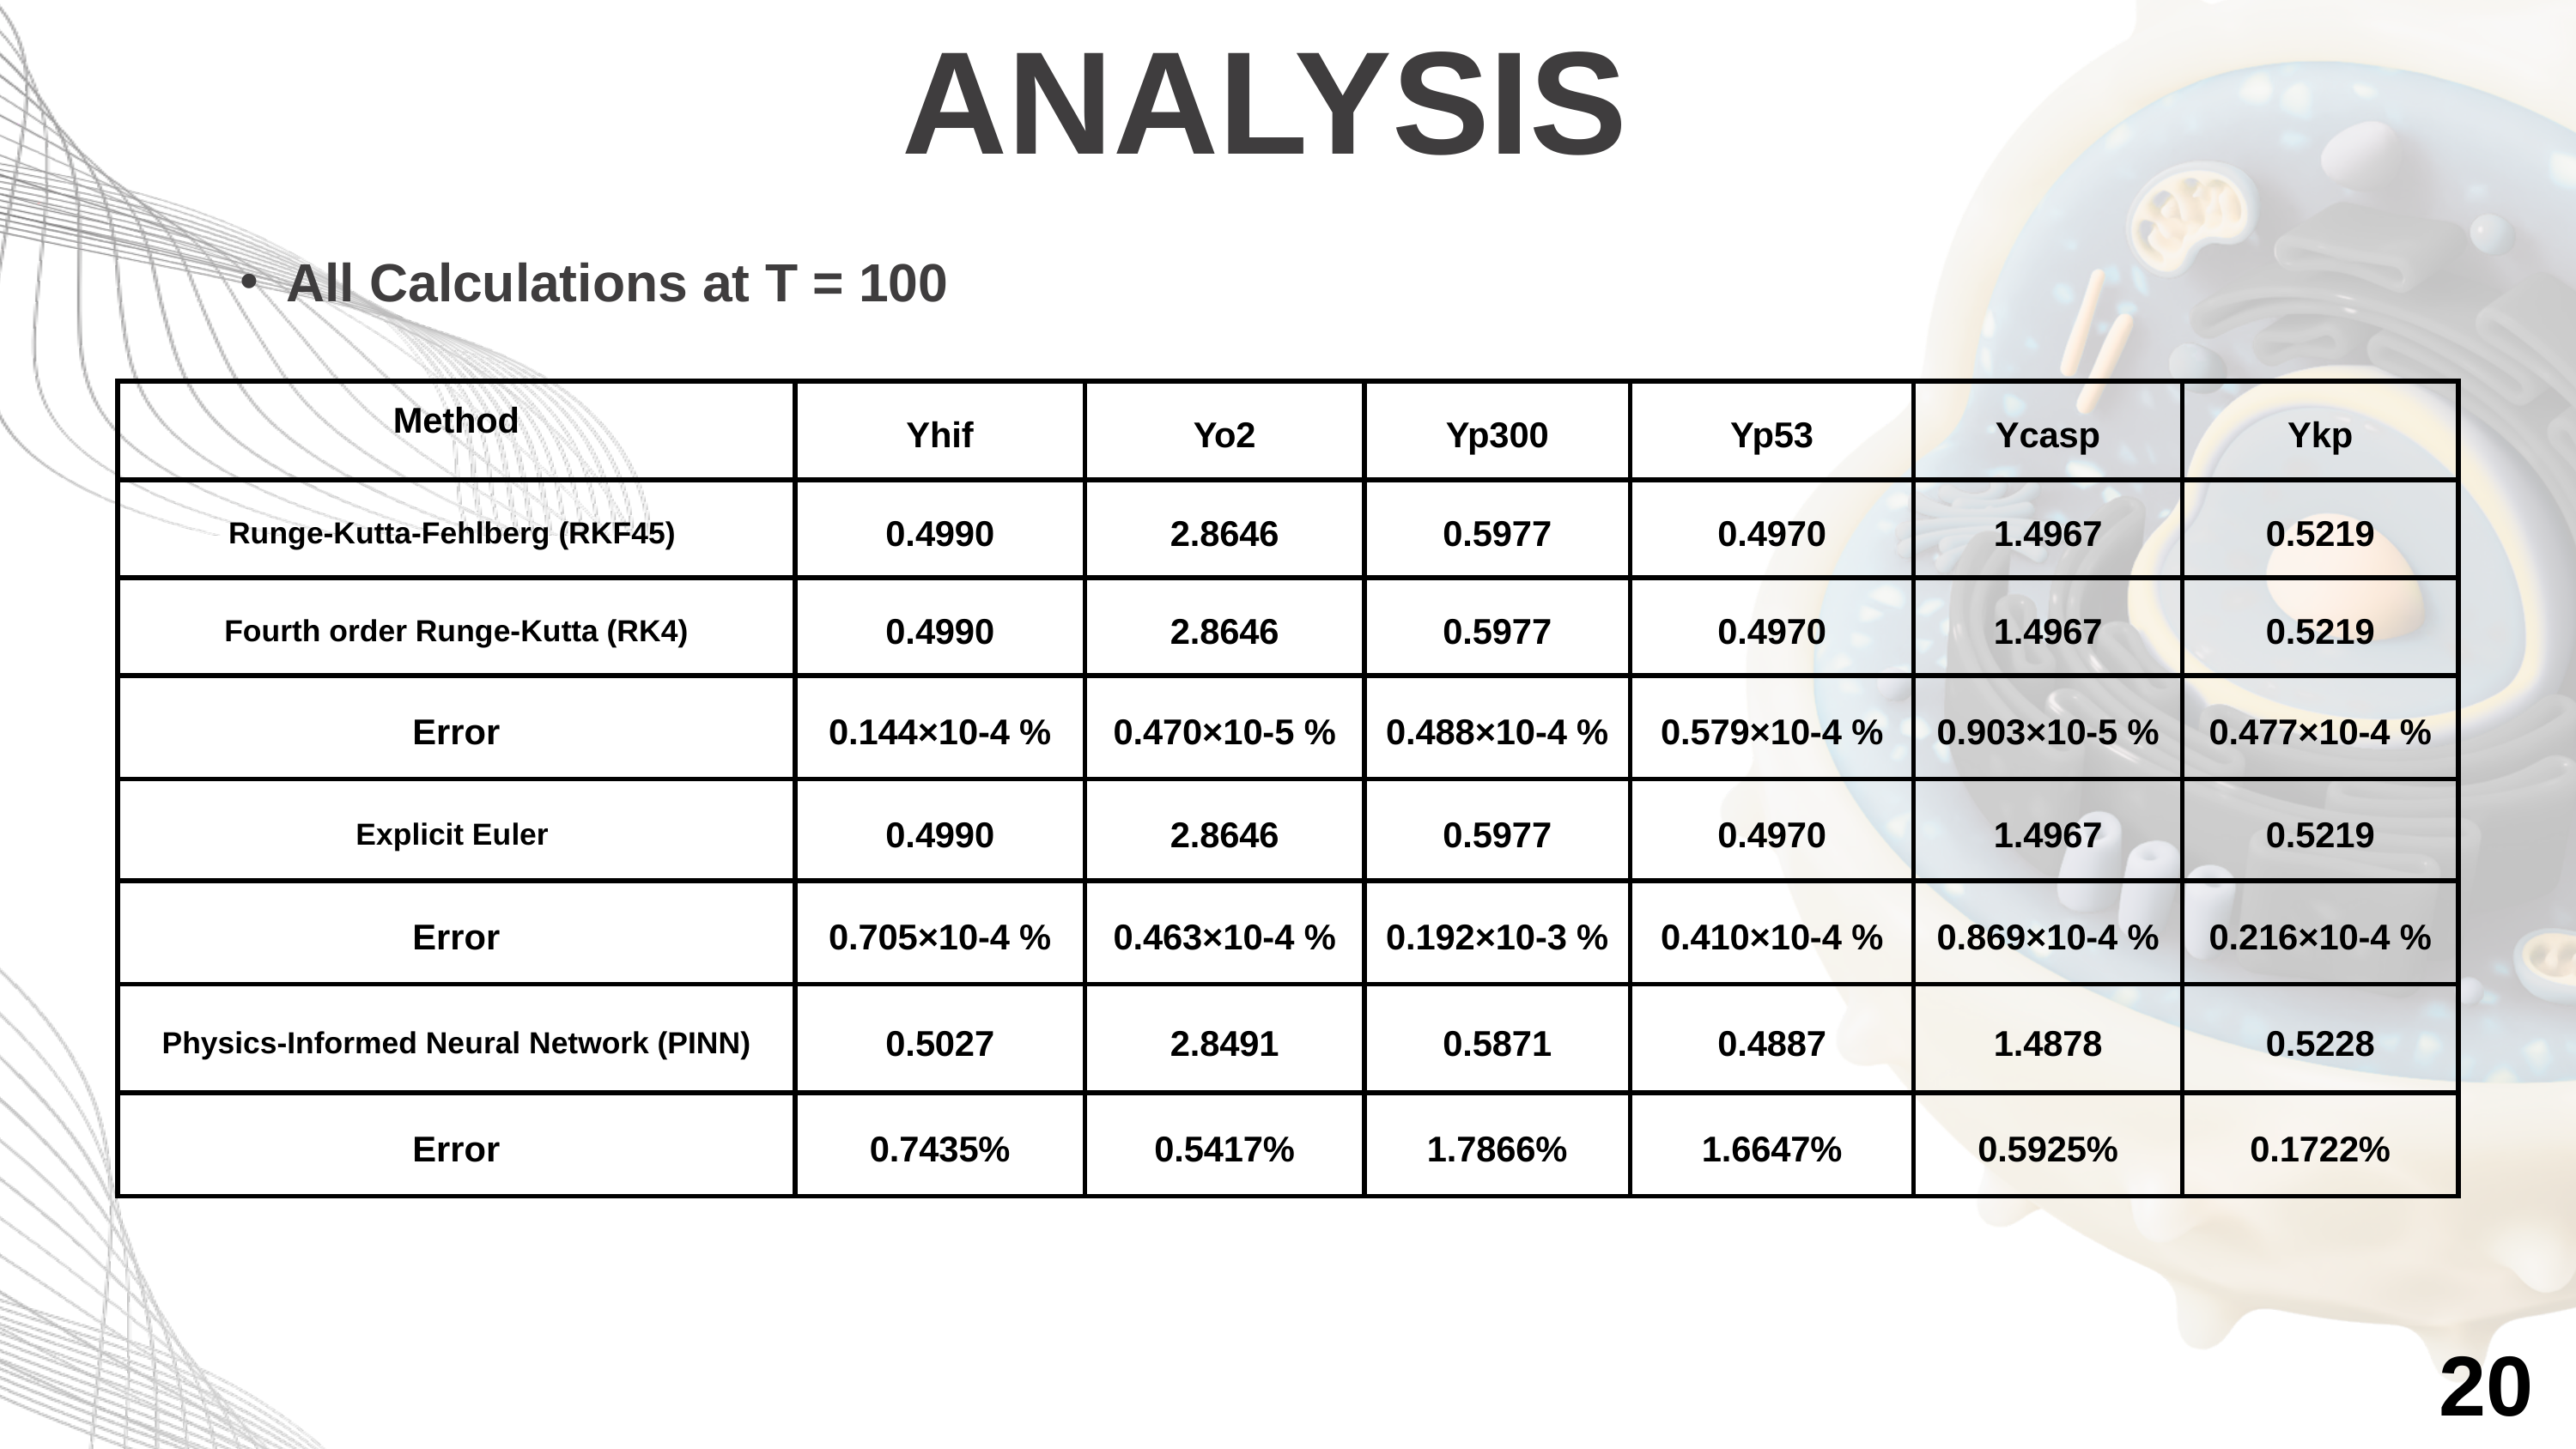

ANALYSIS
All Calculations at T = 100
| Method | Yhif | Yo2 | Yp300 | Yp53 | Ycasp | Ykp |
| --- | --- | --- | --- | --- | --- | --- |
| Runge-Kutta-Fehlberg (RKF45) | 0.4990 | 2.8646 | 0.5977 | 0.4970 | 1.4967 | 0.5219 |
| Fourth order Runge-Kutta (RK4) | 0.4990 | 2.8646 | 0.5977 | 0.4970 | 1.4967 | 0.5219 |
| Error | 0.144×10-4 % | 0.470×10-5 % | 0.488×10-4 % | 0.579×10-4 % | 0.903×10-5 % | 0.477×10-4 % |
| Explicit Euler | 0.4990 | 2.8646 | 0.5977 | 0.4970 | 1.4967 | 0.5219 |
| Error | 0.705×10-4 % | 0.463×10-4 % | 0.192×10-3 % | 0.410×10-4 % | 0.869×10-4 % | 0.216×10-4 % |
| Physics-Informed Neural Network (PINN) | 0.5027 | 2.8491 | 0.5871 | 0.4887 | 1.4878 | 0.5228 |
| Error | 0.7435% | 0.5417% | 1.7866% | 1.6647% | 0.5925% | 0.1722% |

20